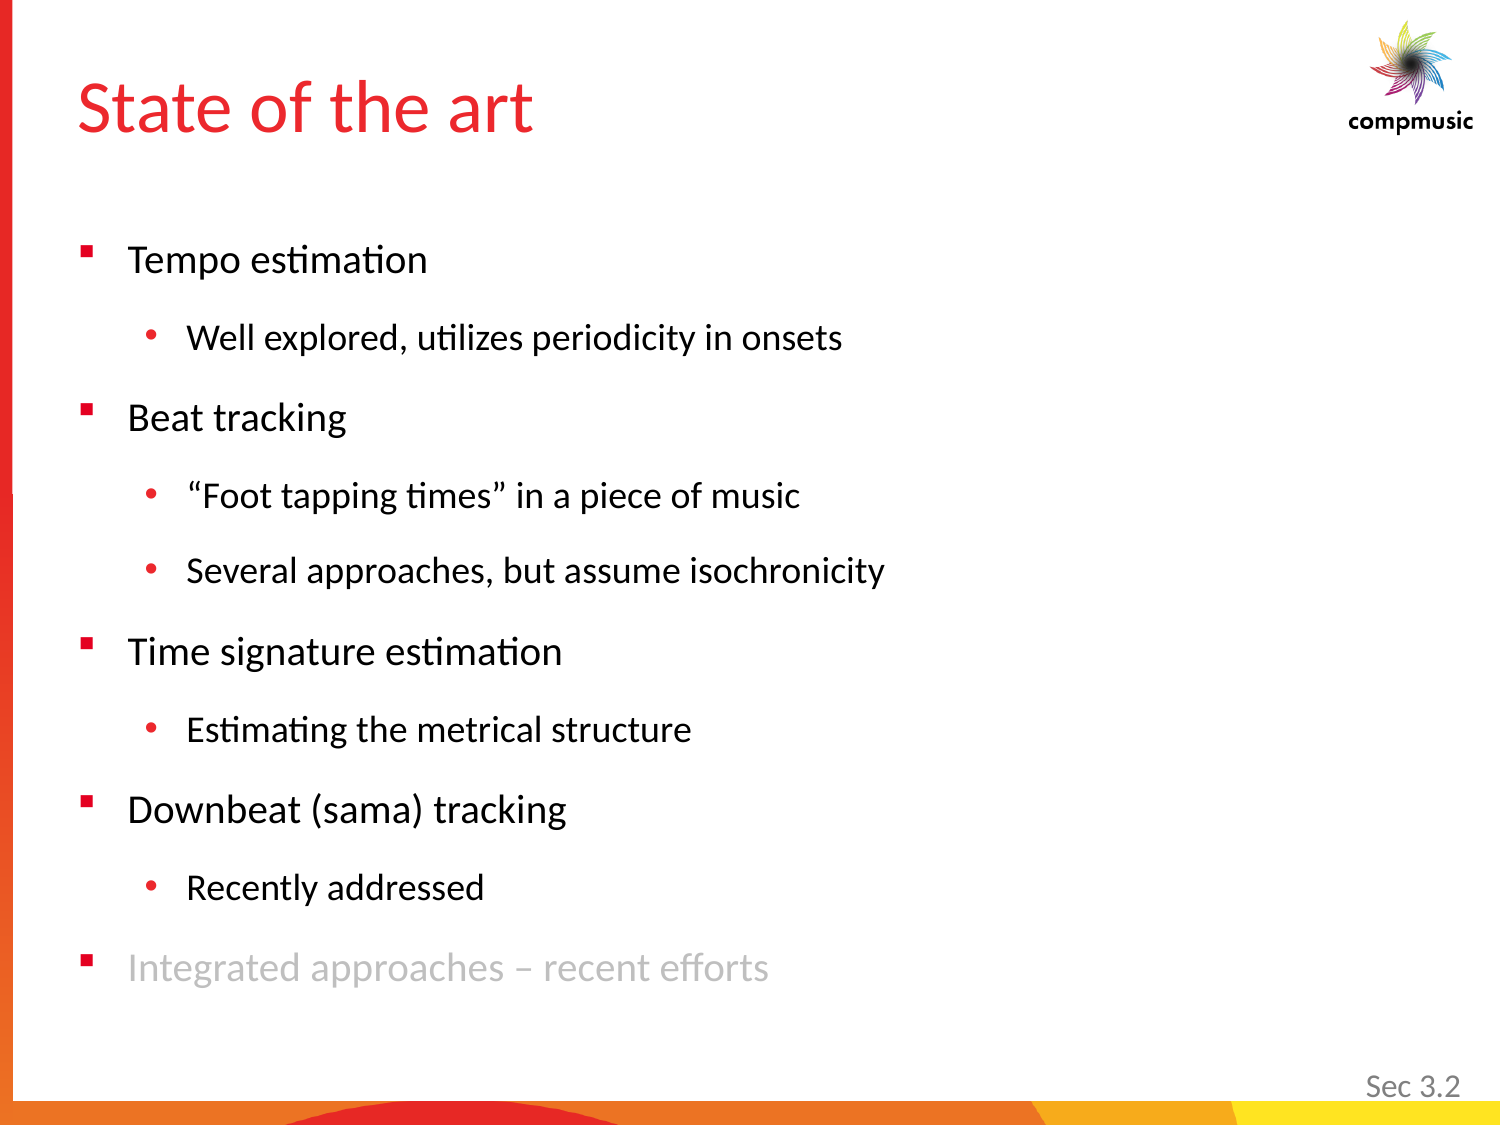

# State of the art
Tempo estimation
Well explored, utilizes periodicity in onsets
Beat tracking
“Foot tapping times” in a piece of music
Several approaches, but assume isochronicity
Time signature estimation
Estimating the metrical structure
Downbeat (sama) tracking
Recently addressed
Integrated approaches – recent efforts
Sec 3.2